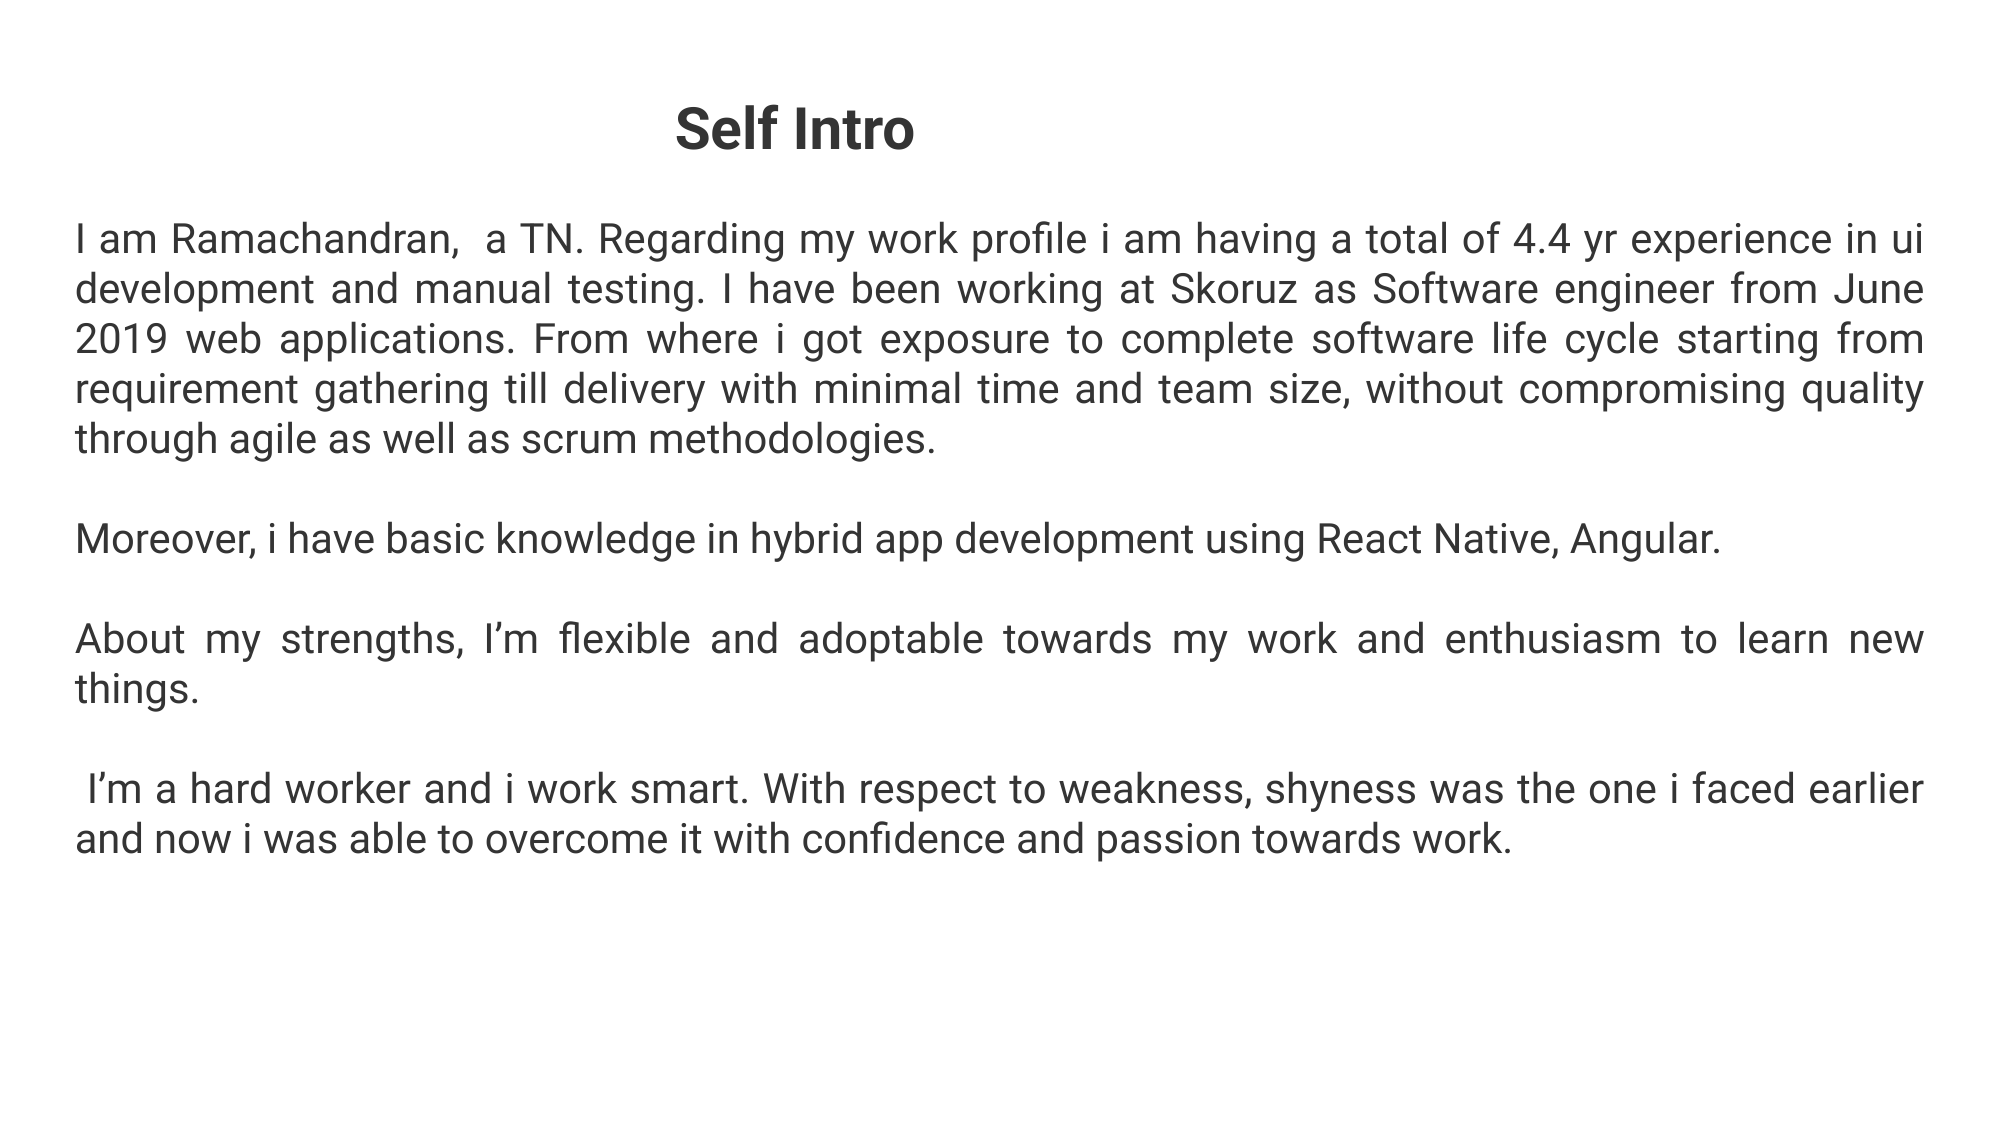

Self Intro

I am Ramachandran,  a TN. Regarding my work profile i am having a total of 4.4 yr experience in ui development and manual testing. I have been working at Skoruz as Software engineer from June 2019 web applications. From where i got exposure to complete software life cycle starting from requirement gathering till delivery with minimal time and team size, without compromising quality through agile as well as scrum methodologies.

Moreover, i have basic knowledge in hybrid app development using React Native, Angular.

About my strengths, I’m flexible and adoptable towards my work and enthusiasm to learn new things.

 I’m a hard worker and i work smart. With respect to weakness, shyness was the one i faced earlier and now i was able to overcome it with confidence and passion towards work.